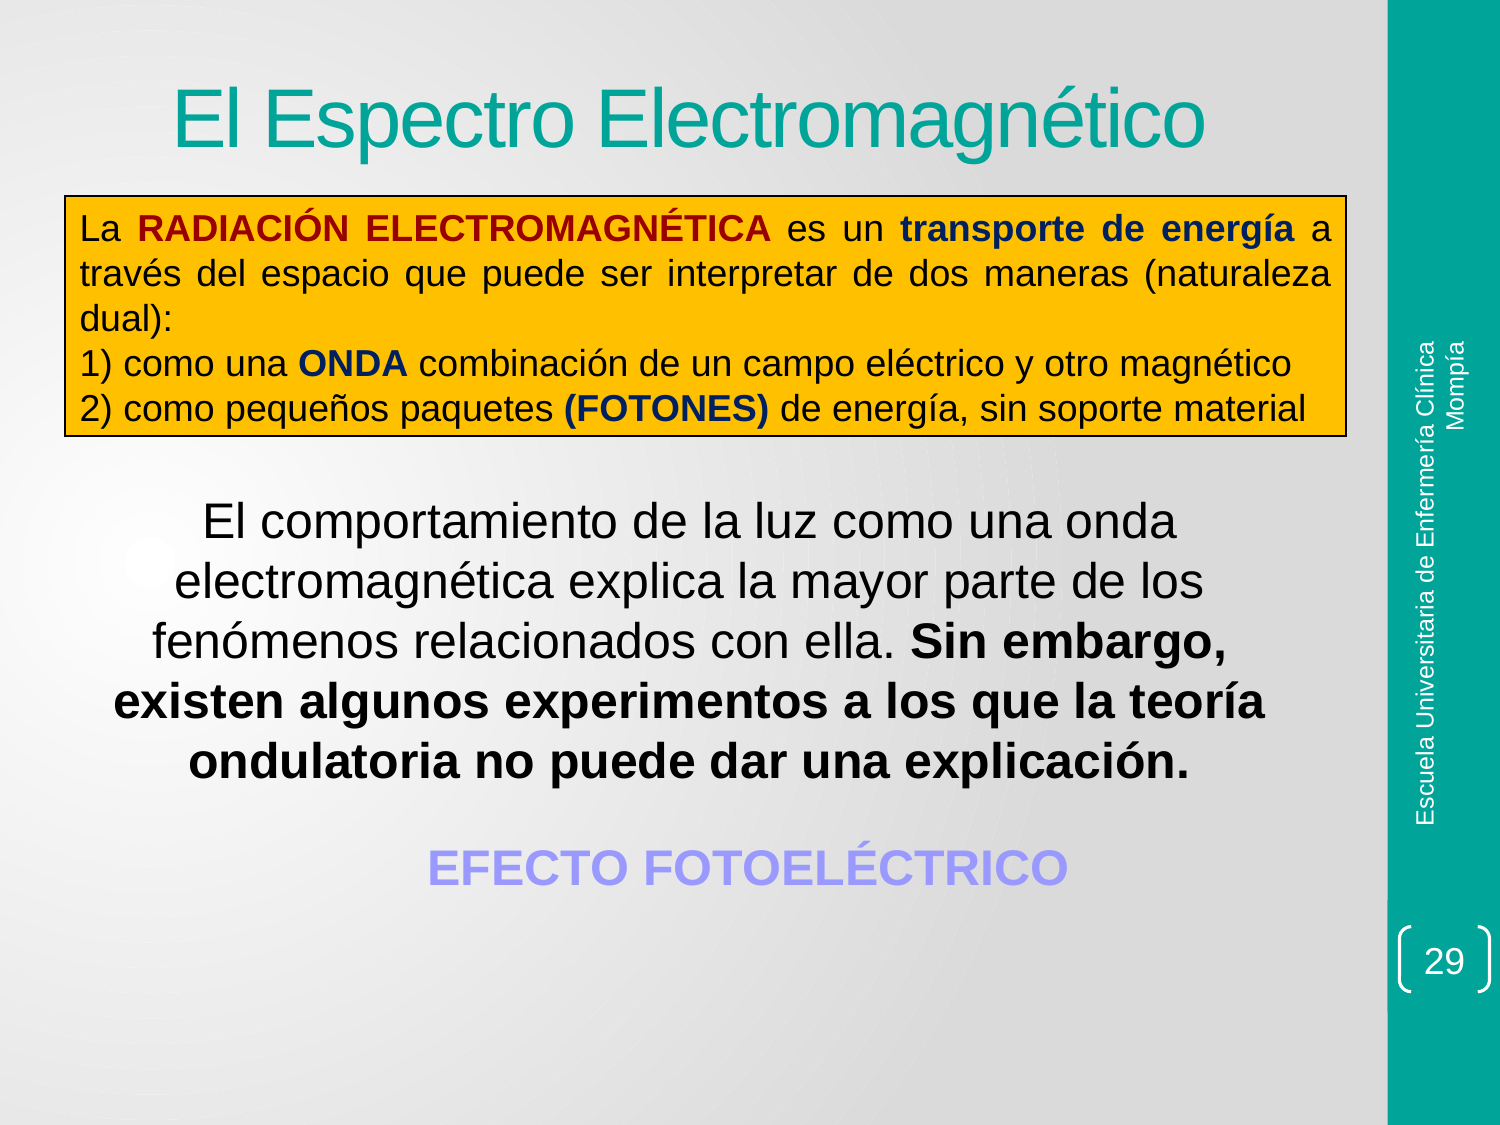

# El Espectro Electromagnético
La RADIACIÓN ELECTROMAGNÉTICA es un transporte de energía a través del espacio que puede ser interpretar de dos maneras (naturaleza dual):
 como una ONDA combinación de un campo eléctrico y otro magnético
 como pequeños paquetes (FOTONES) de energía, sin soporte material
El comportamiento de la luz como una onda electromagnética explica la mayor parte de los fenómenos relacionados con ella. Sin embargo, existen algunos experimentos a los que la teoría ondulatoria no puede dar una explicación.
Escuela Universitaria de Enfermería Clínica Mompía
EFECTO FOTOELÉCTRICO
29